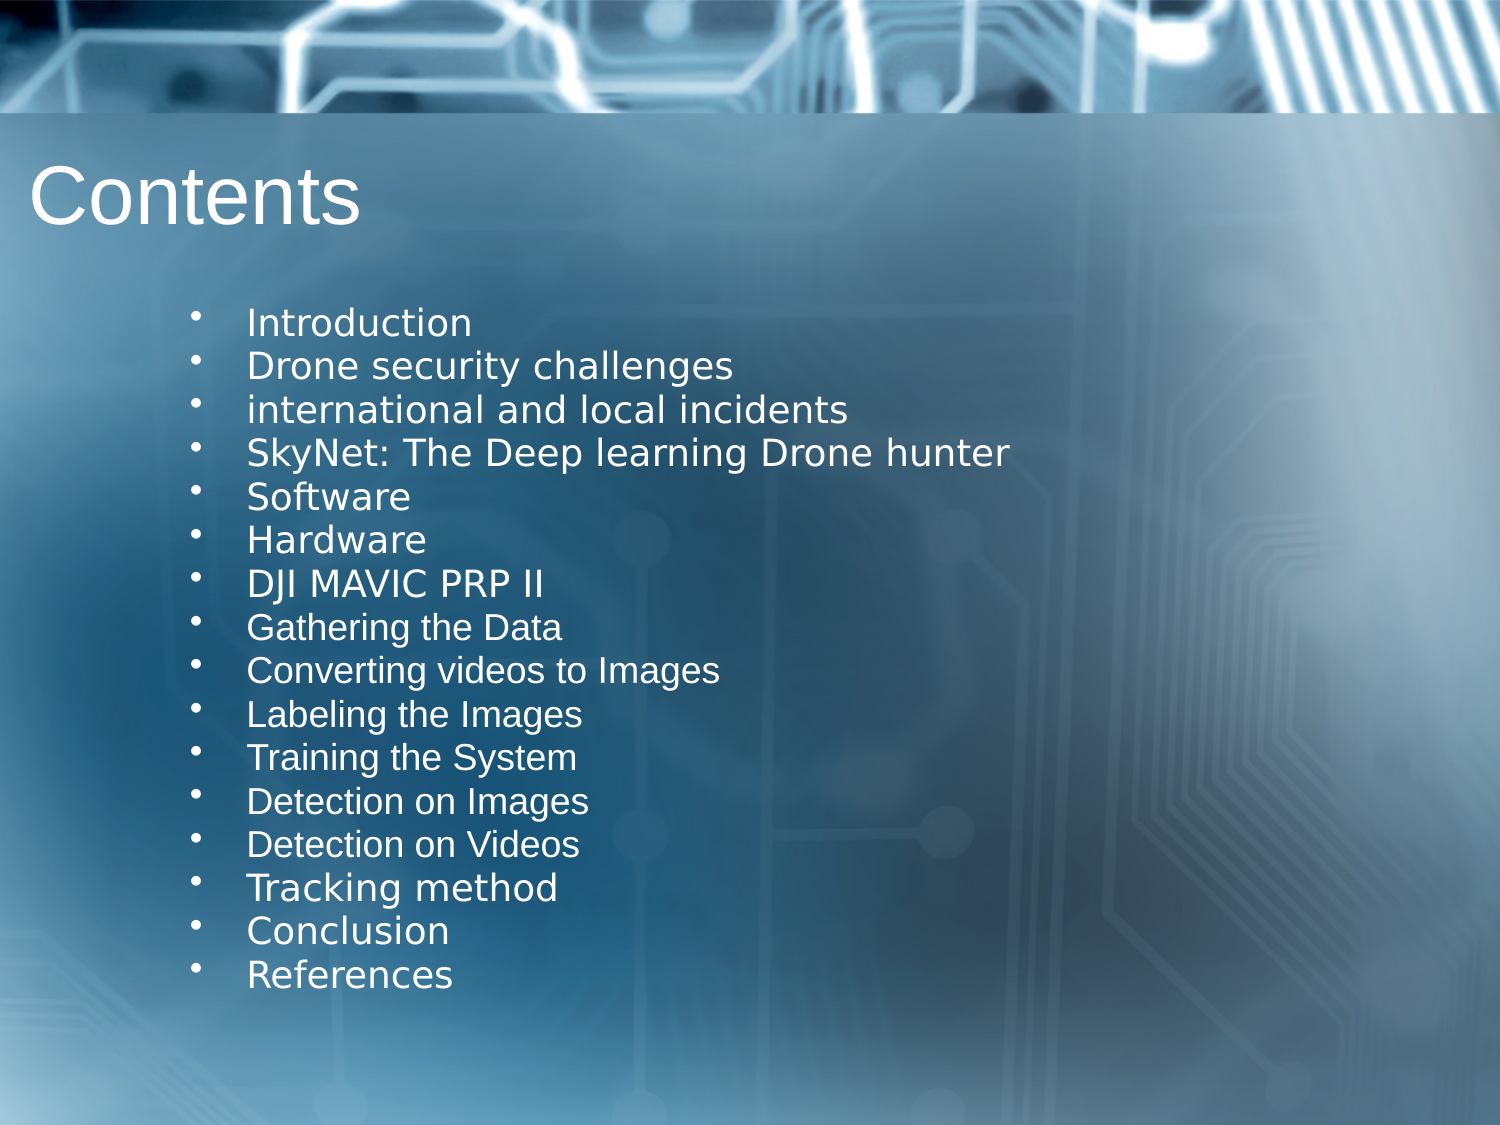

# Contents
Introduction
Drone security challenges
international and local incidents
SkyNet: The Deep learning Drone hunter
Software
Hardware
DJI MAVIC PRP II
Gathering the Data
Converting videos to Images
Labeling the Images
Training the System
Detection on Images
Detection on Videos
Tracking method
Conclusion
References